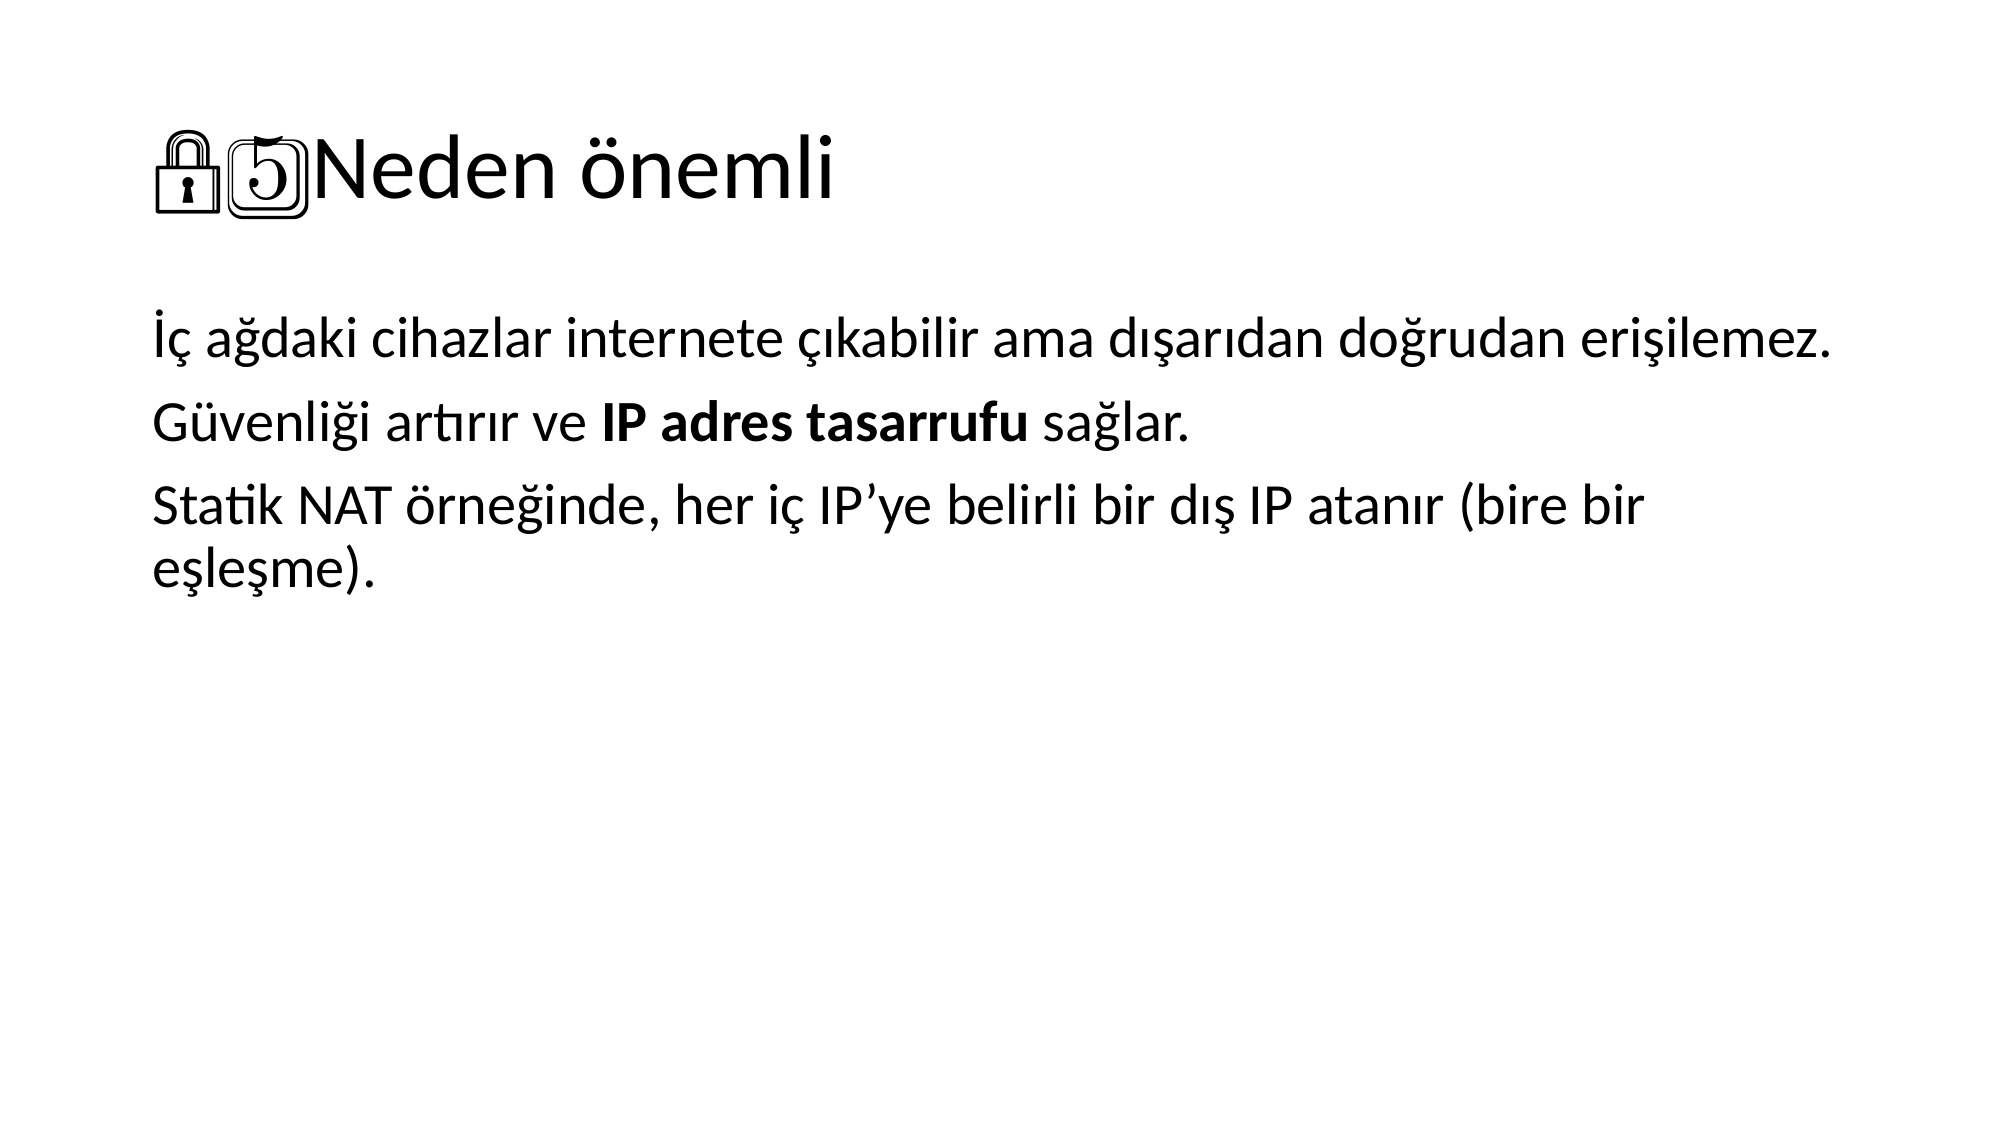

# 🔒 5️⃣ Neden önemli
İç ağdaki cihazlar internete çıkabilir ama dışarıdan doğrudan erişilemez.
Güvenliği artırır ve IP adres tasarrufu sağlar.
Statik NAT örneğinde, her iç IP’ye belirli bir dış IP atanır (bire bir eşleşme).